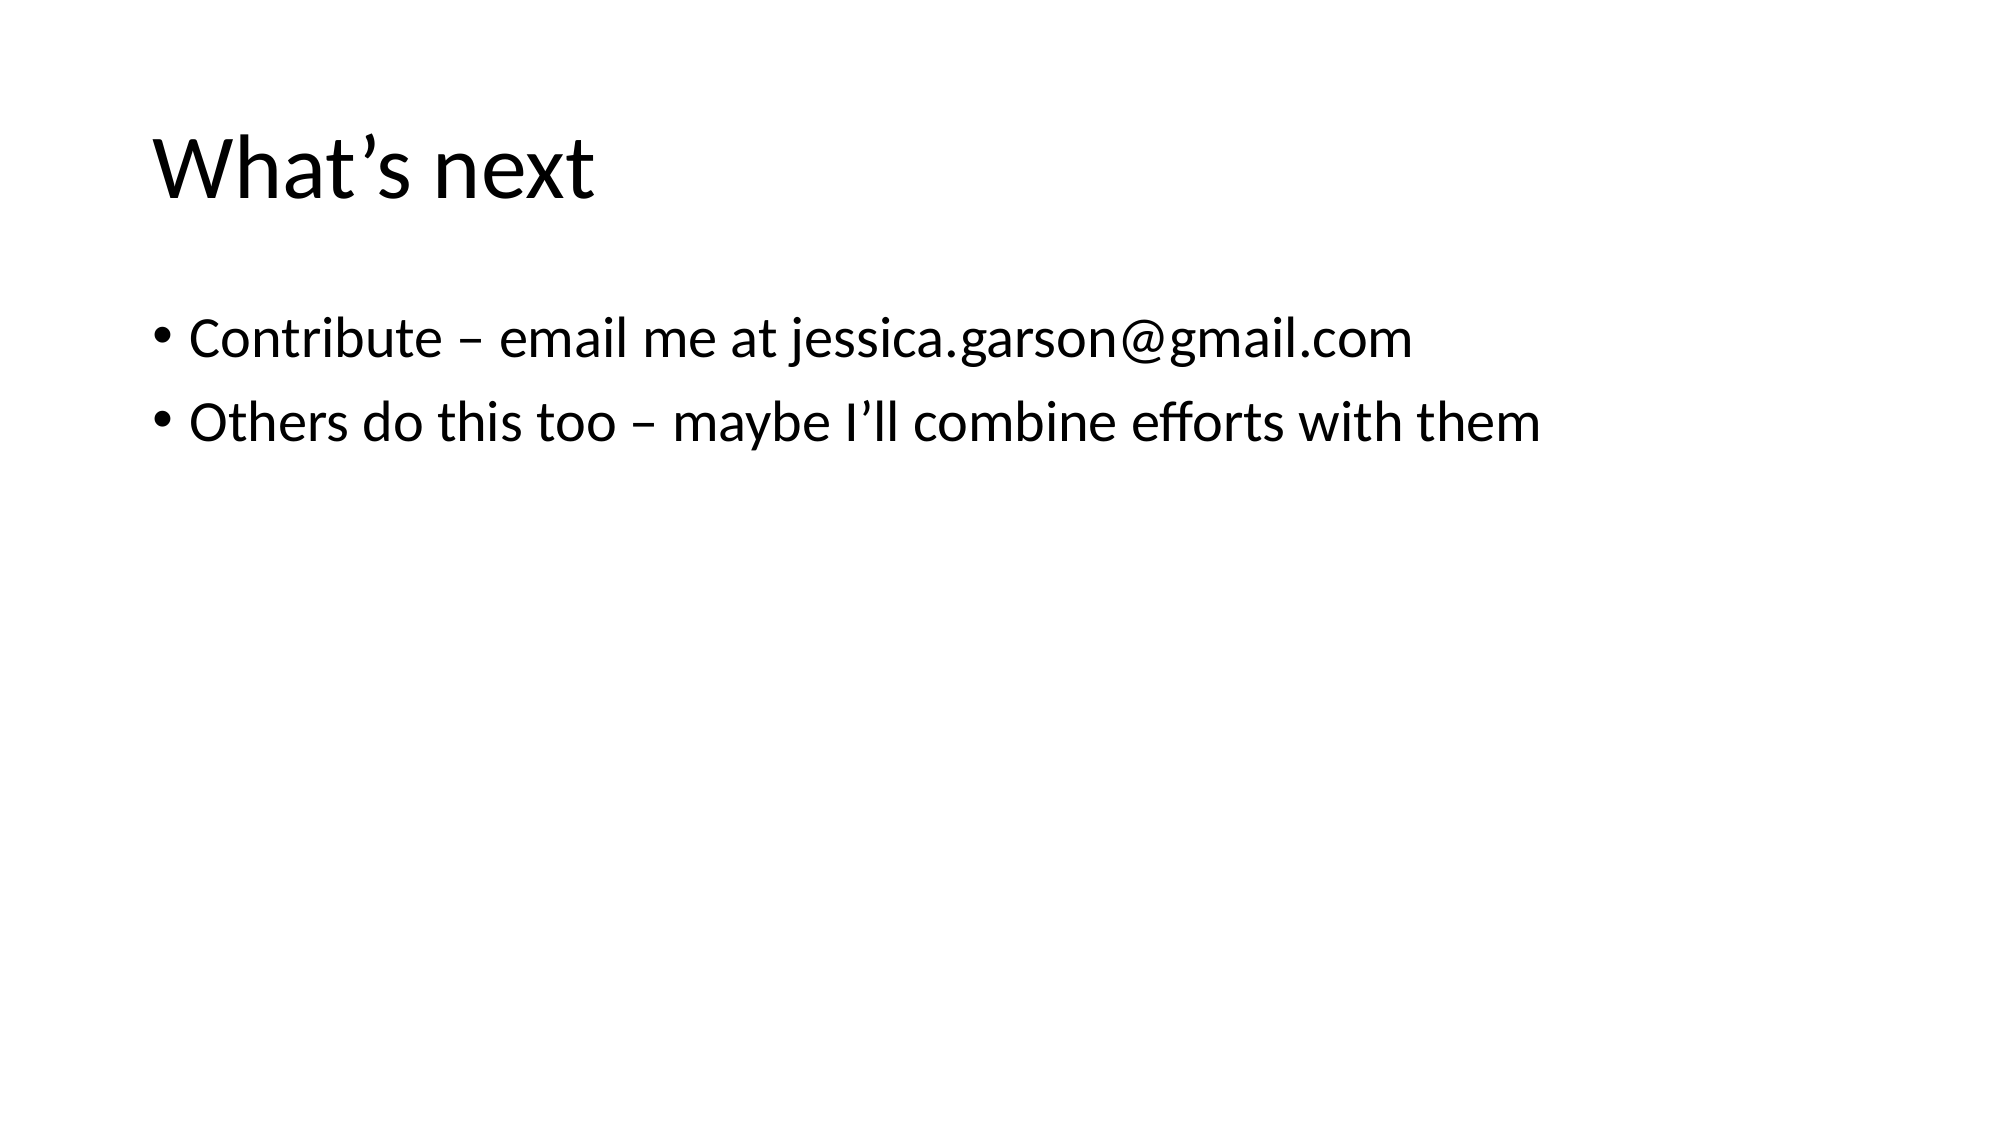

# What’s next
Contribute – email me at jessica.garson@gmail.com
Others do this too – maybe I’ll combine efforts with them